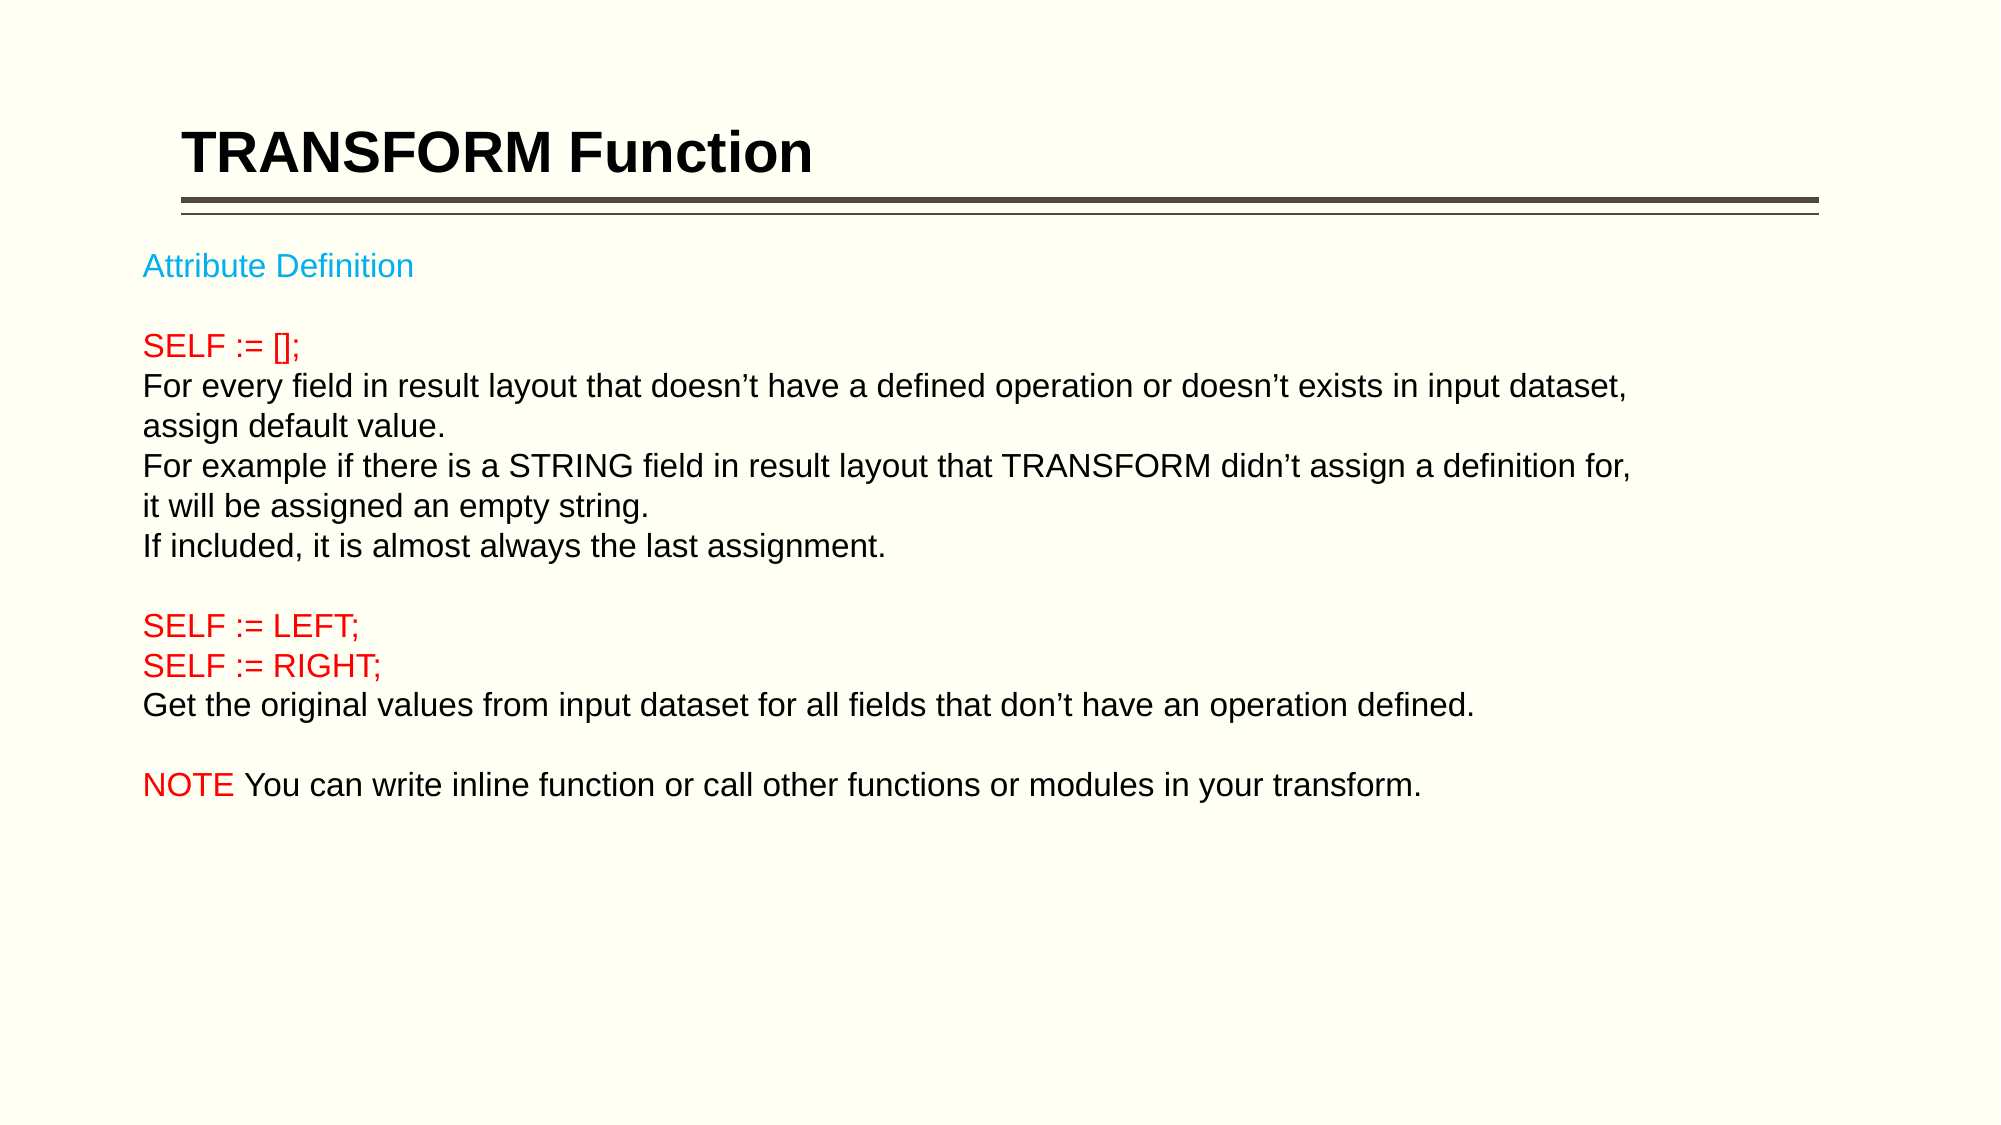

# TRANSFORM Function
Attribute Definition

SELF := [];
For every field in result layout that doesn’t have a defined operation or doesn’t exists in input dataset, assign default value.
For example if there is a STRING field in result layout that TRANSFORM didn’t assign a definition for, it will be assigned an empty string.
If included, it is almost always the last assignment.

SELF := LEFT;
SELF := RIGHT;
Get the original values from input dataset for all fields that don’t have an operation defined.

NOTE You can write inline function or call other functions or modules in your transform.